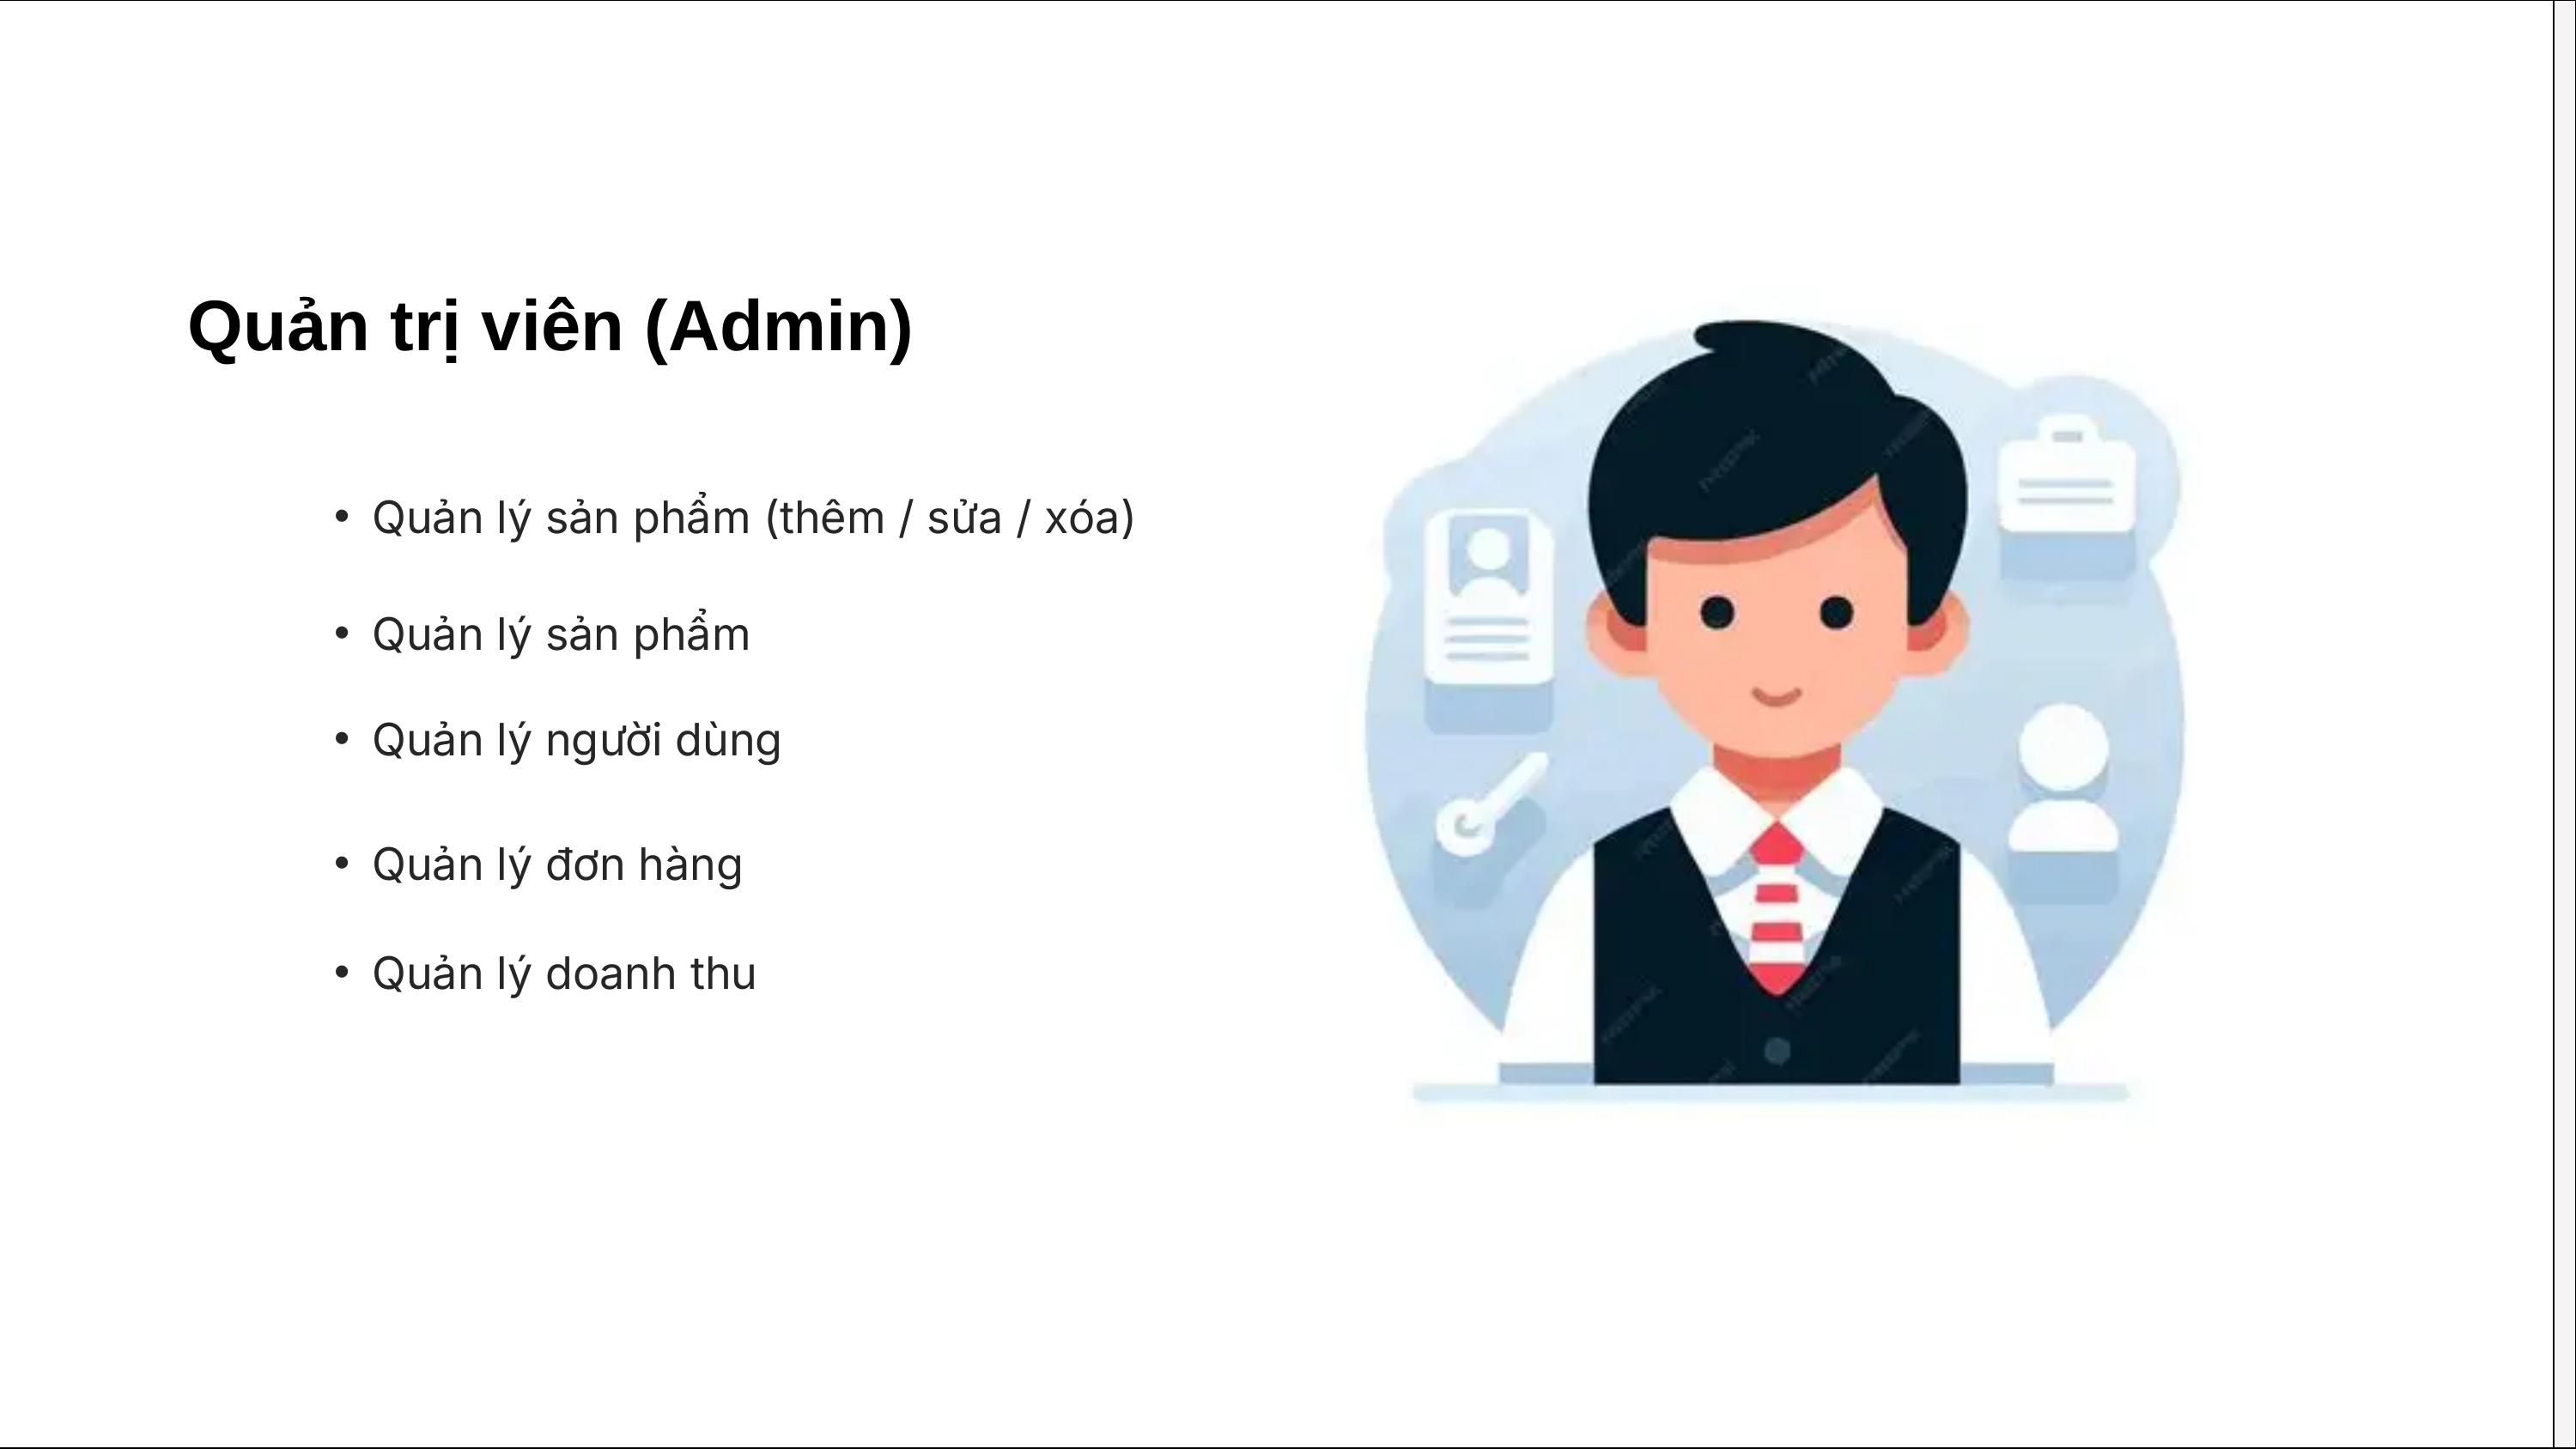

Quản trị viên (Admin)

Quản lý sản phẩm (thêm / sửa / xóa)

Quản lý sản phẩm

Quản lý người dùng

Quản lý đơn hàng

Quản lý doanh thu